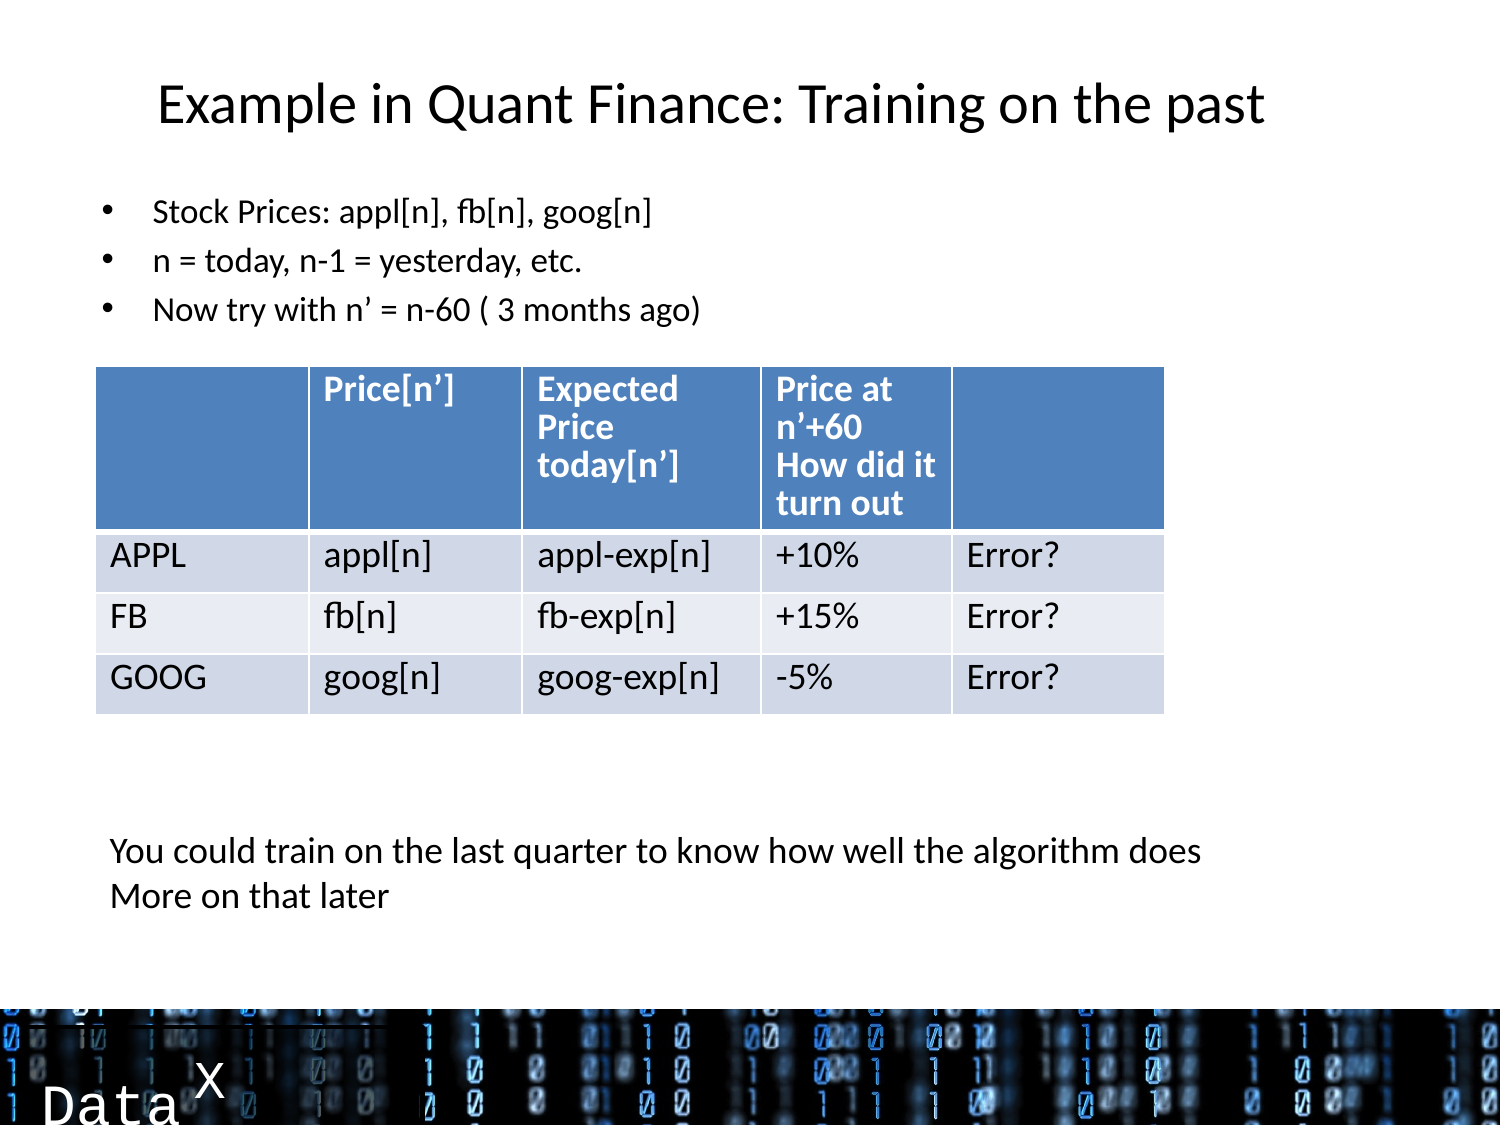

# Example in Quant Finance: Training on the past
Stock Prices: appl[n], fb[n], goog[n]
n = today, n-1 = yesterday, etc.
Now try with n’ = n-60 ( 3 months ago)
|  | Price[n’] | Expected Price today[n’] | Price at n’+60 How did it turn out |  |
| --- | --- | --- | --- | --- |
| APPL | appl[n] | appl-exp[n] | +10% | Error? |
| FB | fb[n] | fb-exp[n] | +15% | Error? |
| GOOG | goog[n] | goog-exp[n] | -5% | Error? |
You could train on the last quarter to know how well the algorithm does
More on that later